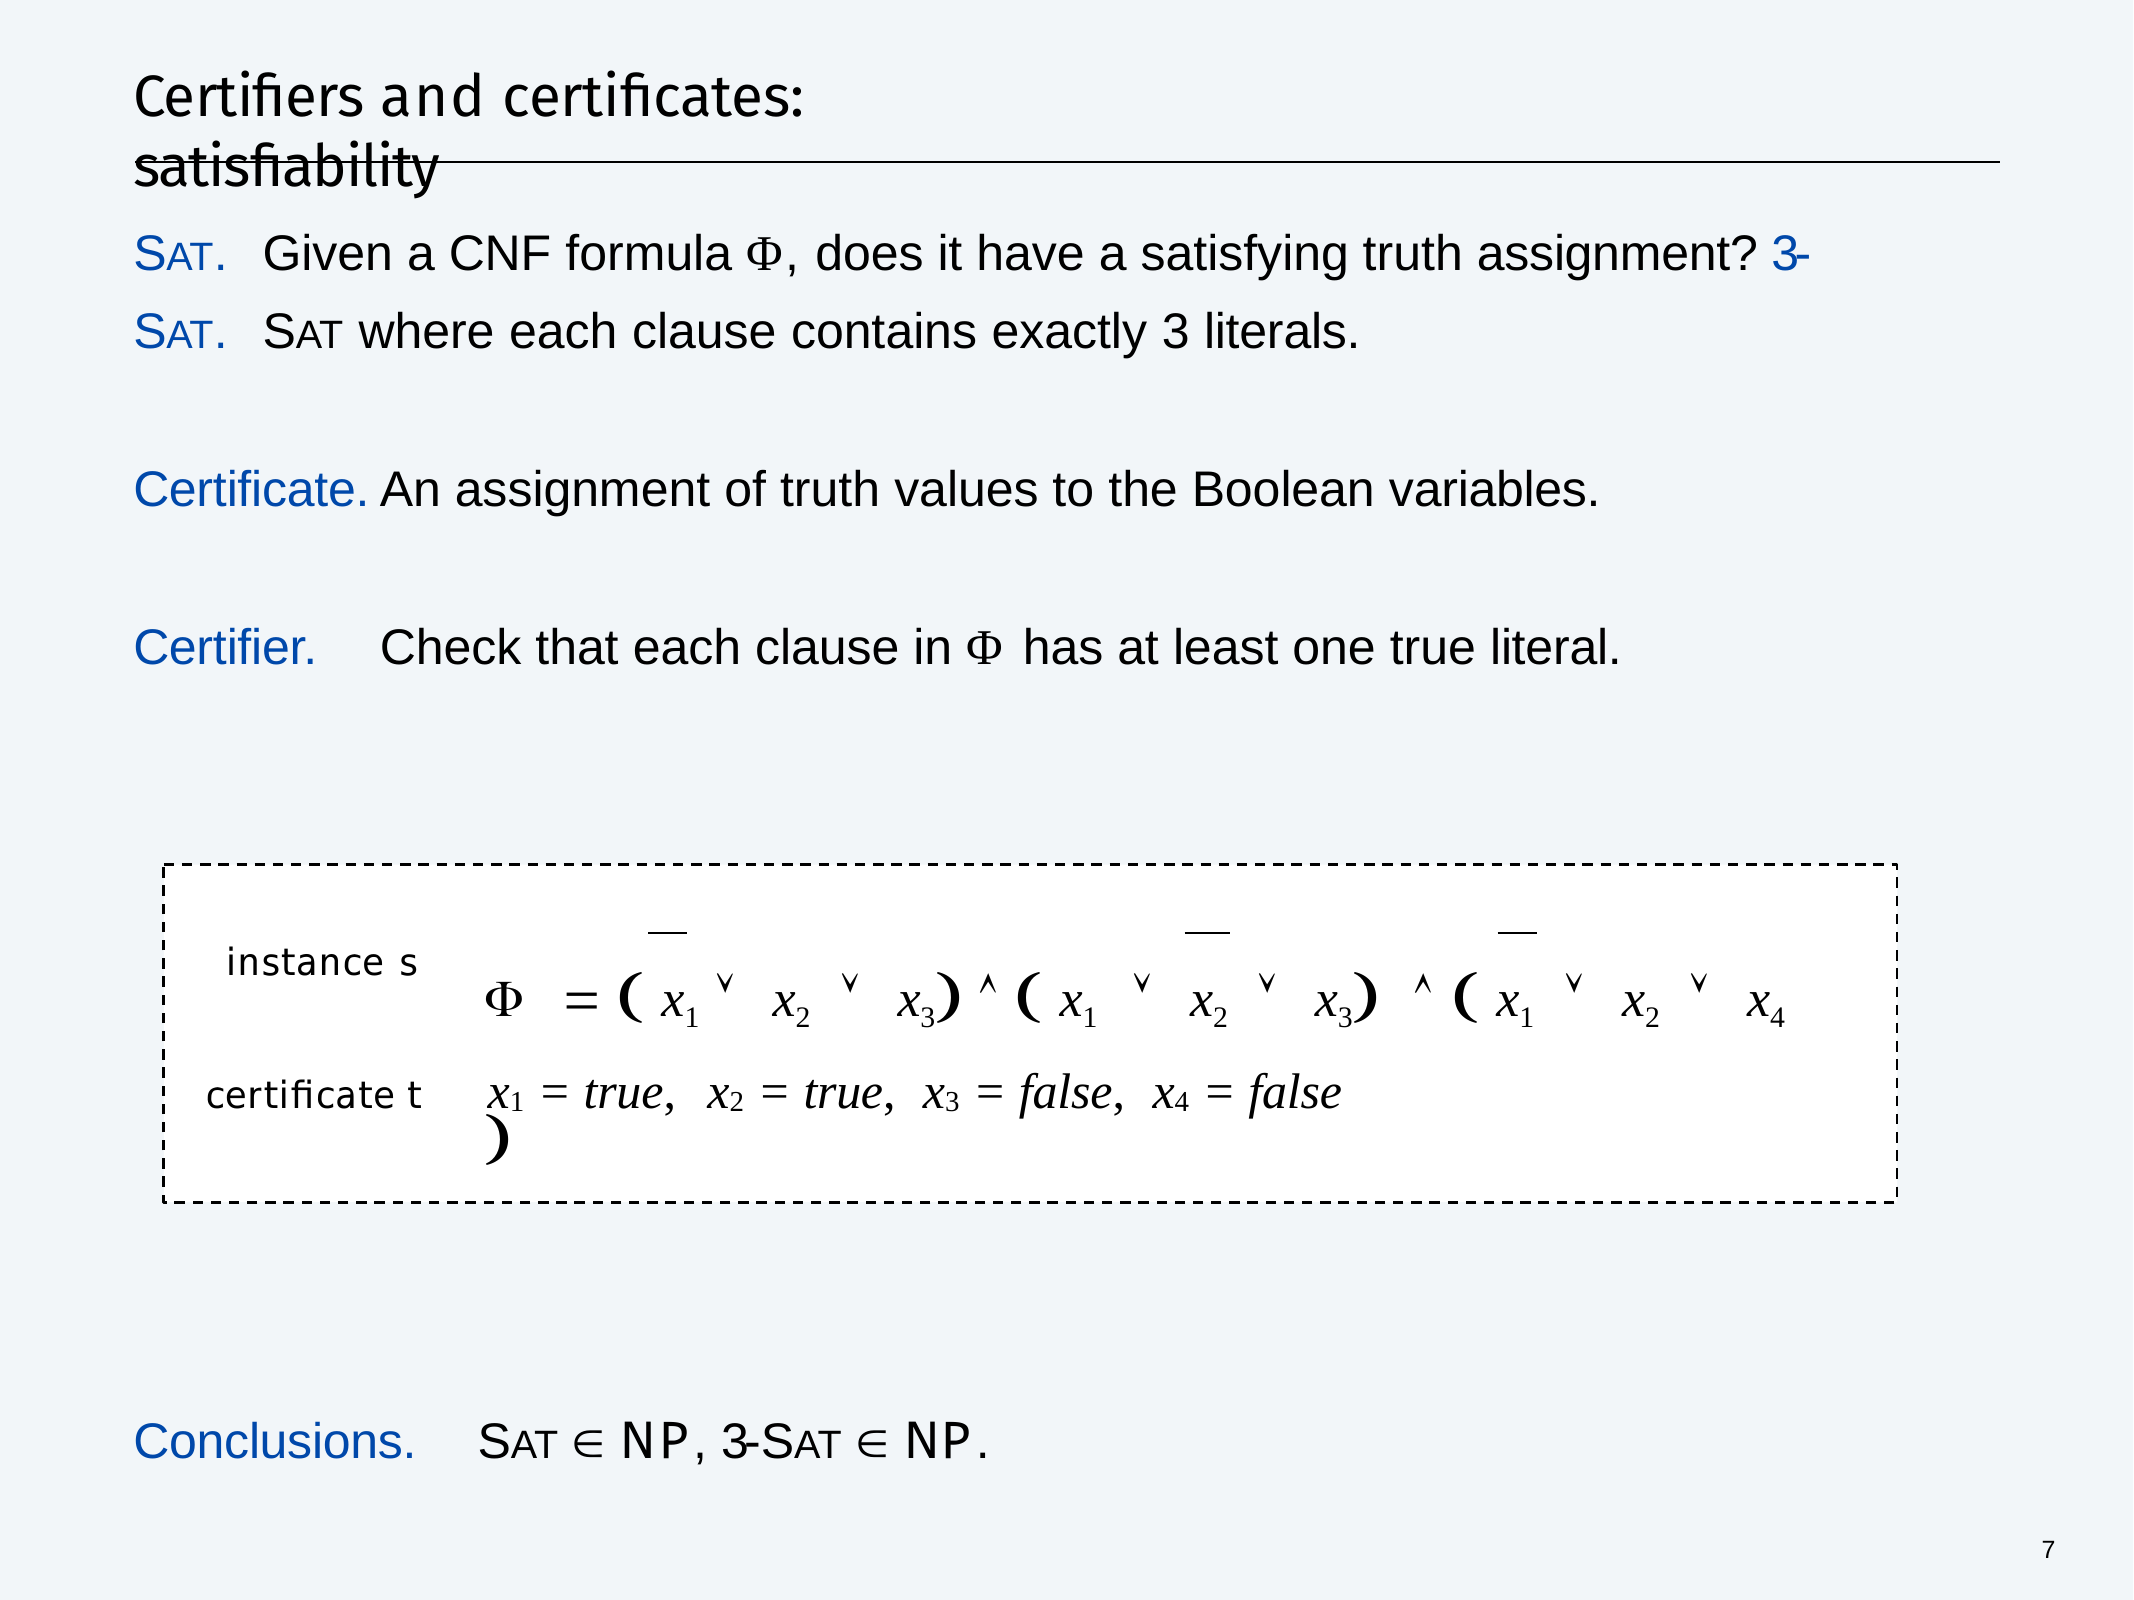

# Certifiers and certificates:	satisfiability

SAT.	Given a CNF formula Φ, does it have a satisfying truth assignment? 3-SAT.	SAT where each clause contains exactly 3 literals.
Certificate.	An assignment of truth values to the Boolean variables. Certifier.	Check that each clause in Φ has at least one true literal.

Φ	=	( x1	∨	x2	∨	x3) ∧ ( x1	∨	x2	∨	x3)	∧ ( x1	∨	x2	∨	x4 )
instance s
x1 = true,	x2 = true,	x3 = false,	x4 = false
certificate t
Conclusions.	SAT ∈ NP, 3-SAT ∈ NP.
7